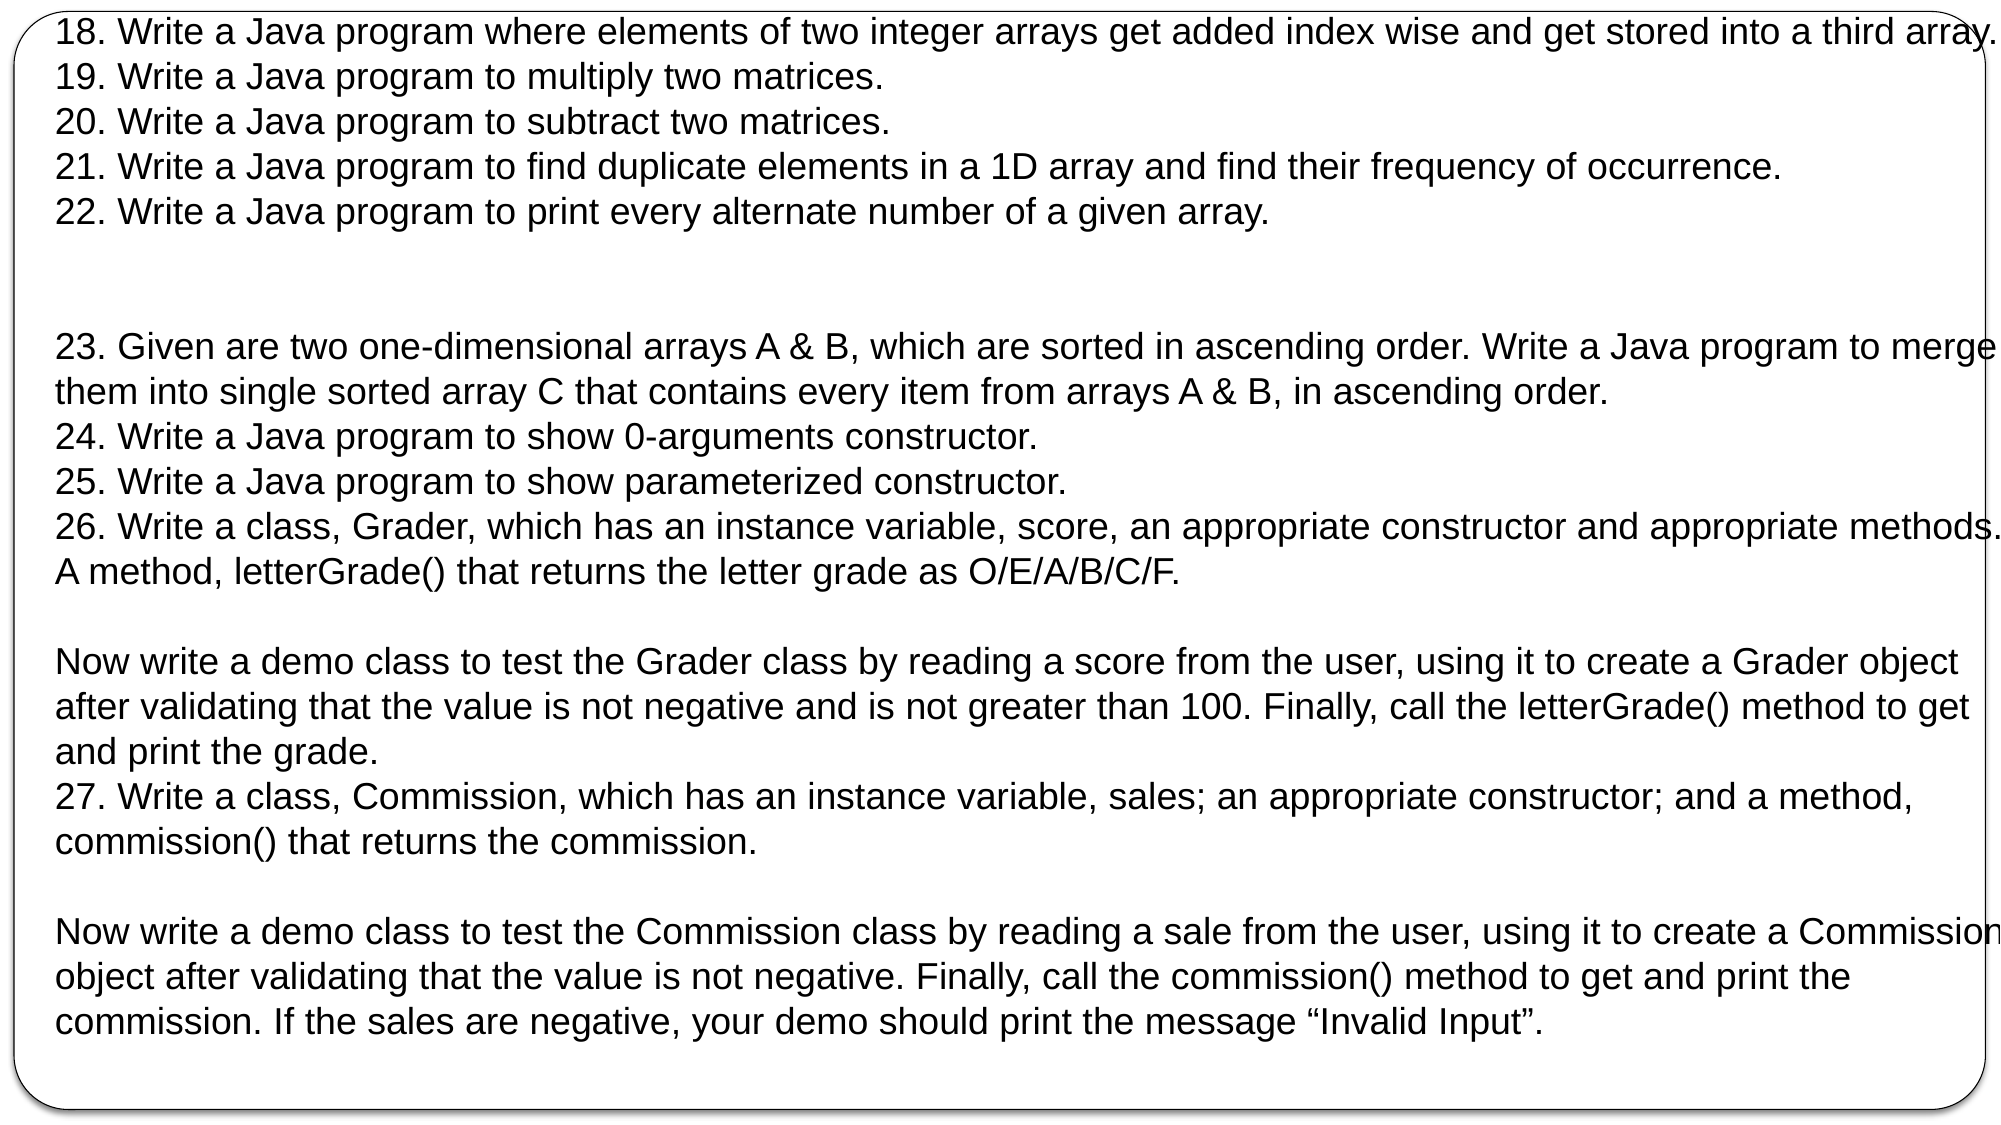

18. Write a Java program where elements of two integer arrays get added index wise and get stored into a third array.
19. Write a Java program to multiply two matrices.
20. Write a Java program to subtract two matrices.
21. Write a Java program to find duplicate elements in a 1D array and find their frequency of occurrence.
22. Write a Java program to print every alternate number of a given array.

23. Given are two one-dimensional arrays A & B, which are sorted in ascending order. Write a Java program to merge them into single sorted array C that contains every item from arrays A & B, in ascending order.
24. Write a Java program to show 0-arguments constructor.
25. Write a Java program to show parameterized constructor.
26. Write a class, Grader, which has an instance variable, score, an appropriate constructor and appropriate methods. A method, letterGrade() that returns the letter grade as O/E/A/B/C/F.

Now write a demo class to test the Grader class by reading a score from the user, using it to create a Grader object after validating that the value is not negative and is not greater than 100. Finally, call the letterGrade() method to get and print the grade.
27. Write a class, Commission, which has an instance variable, sales; an appropriate constructor; and a method, commission() that returns the commission.

Now write a demo class to test the Commission class by reading a sale from the user, using it to create a Commission object after validating that the value is not negative. Finally, call the commission() method to get and print the commission. If the sales are negative, your demo should print the message “Invalid Input”.